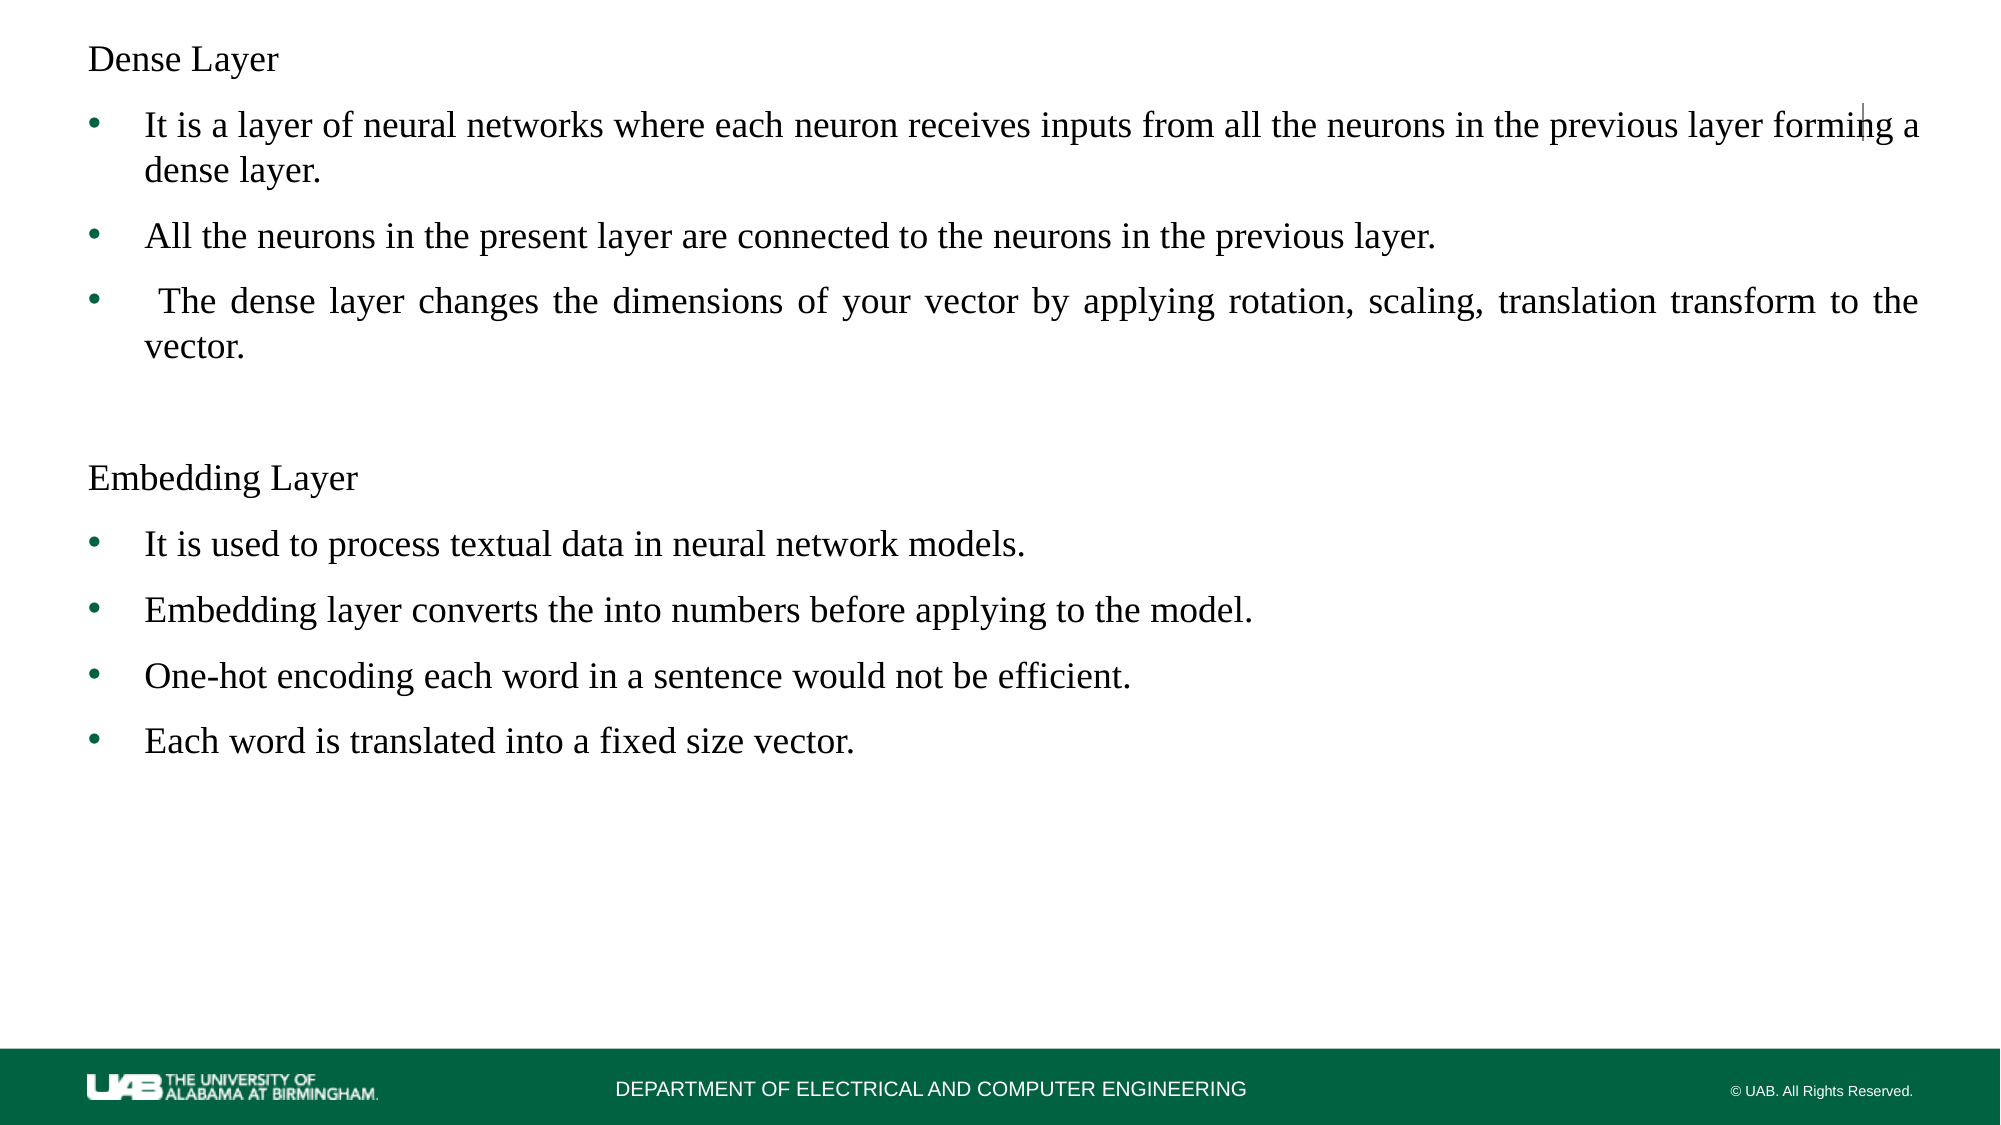

Dense Layer
It is a layer of neural networks where each neuron receives inputs from all the neurons in the previous layer forming a dense layer.
All the neurons in the present layer are connected to the neurons in the previous layer.
 The dense layer changes the dimensions of your vector by applying rotation, scaling, translation transform to the vector.

Embedding Layer
It is used to process textual data in neural network models.
Embedding layer converts the into numbers before applying to the model.
One-hot encoding each word in a sentence would not be efficient.
Each word is translated into a fixed size vector.

DEPARTMENT OF ELECTRICAL AND COMPUTER ENGINEERING